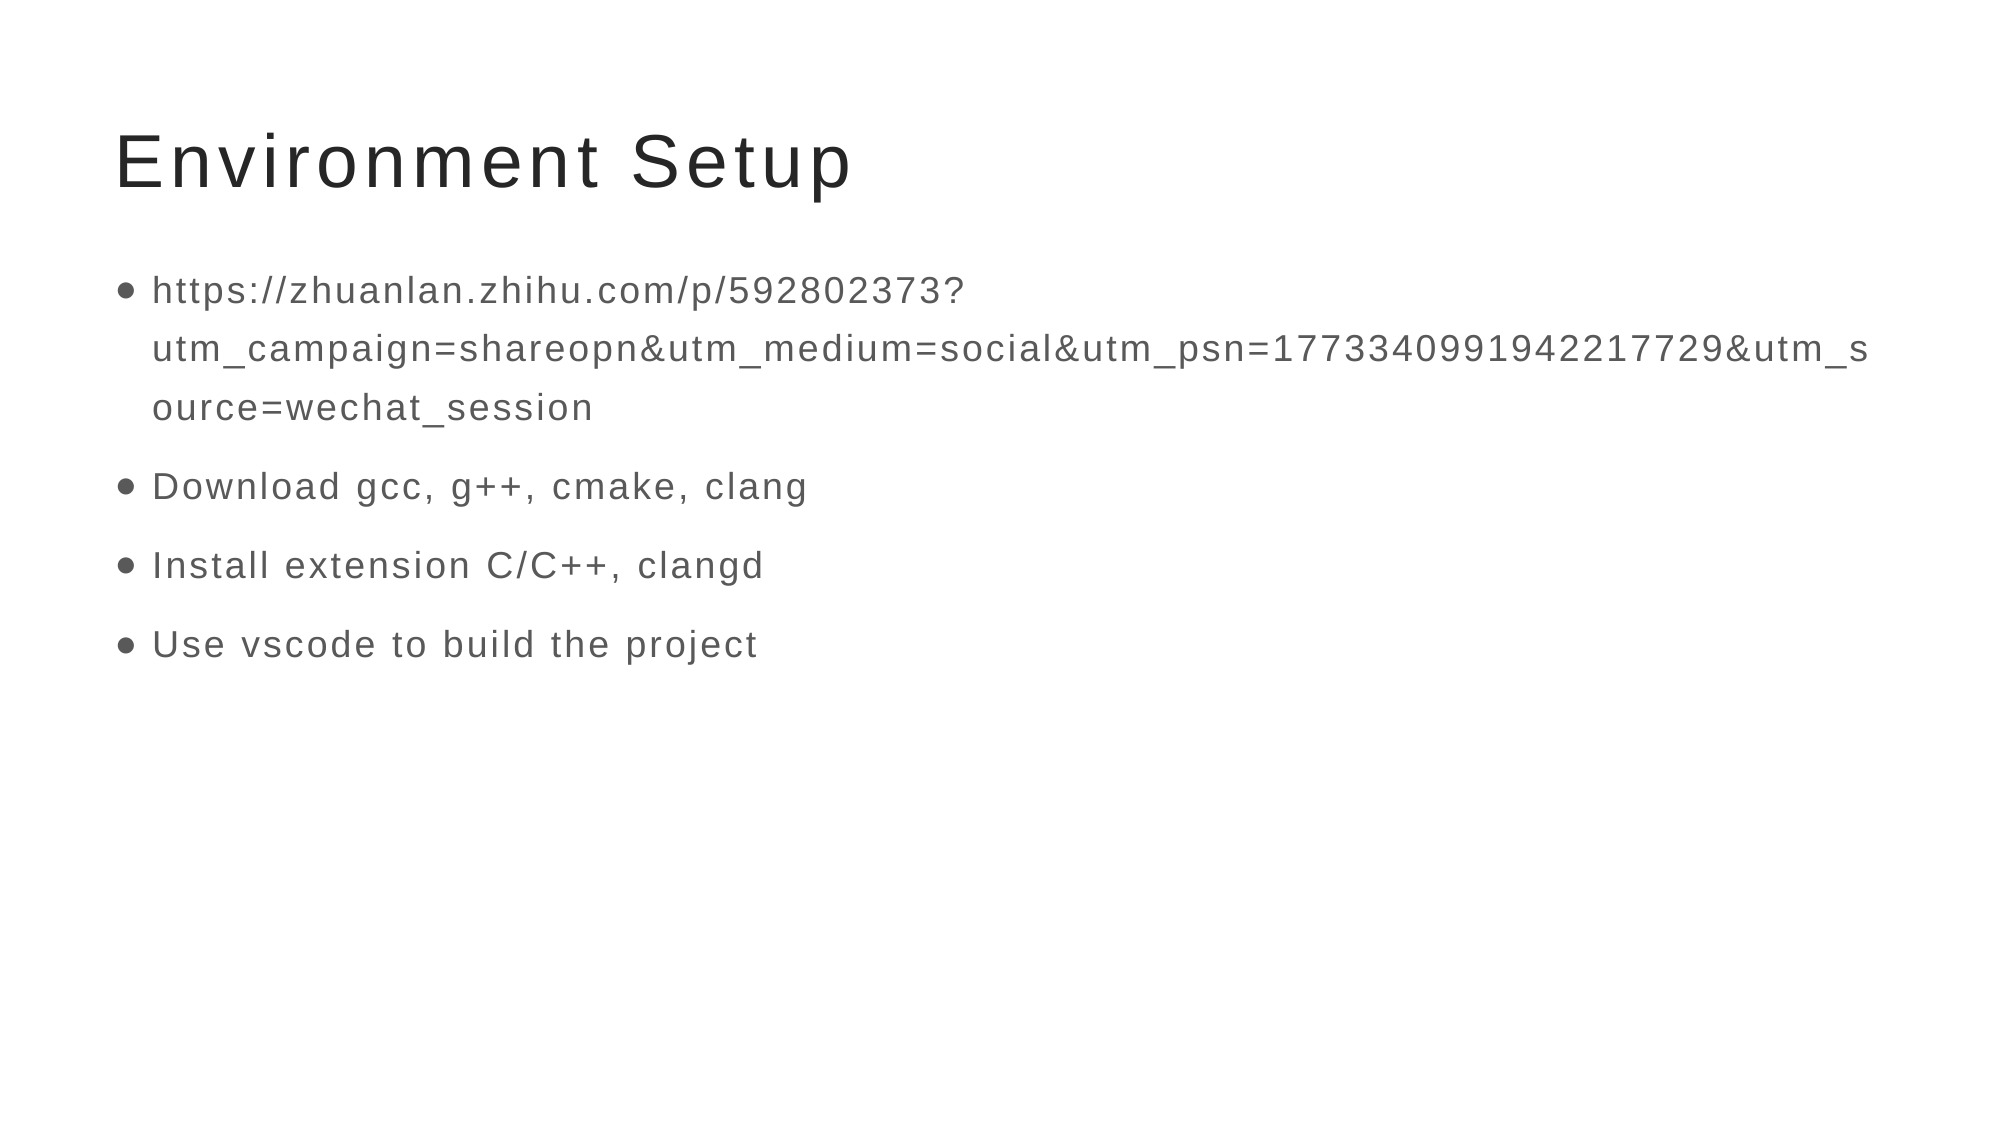

# Environment Setup
https://zhuanlan.zhihu.com/p/592802373?utm_campaign=shareopn&utm_medium=social&utm_psn=1773340991942217729&utm_source=wechat_session
Download gcc, g++, cmake, clang
Install extension C/C++, clangd
Use vscode to build the project